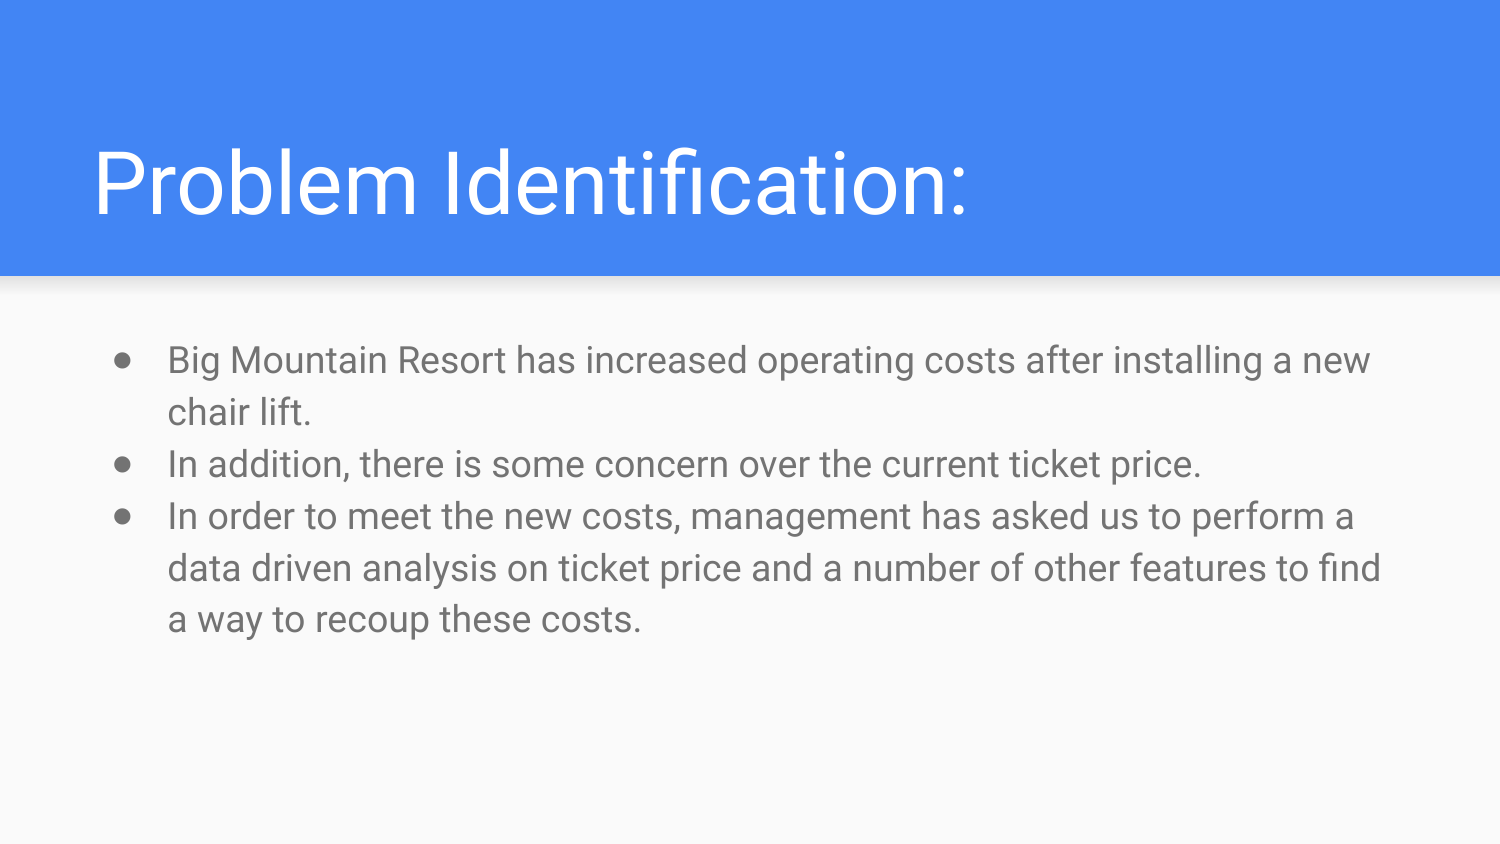

# Problem Identification:
Big Mountain Resort has increased operating costs after installing a new chair lift.
In addition, there is some concern over the current ticket price.
In order to meet the new costs, management has asked us to perform a data driven analysis on ticket price and a number of other features to find a way to recoup these costs.